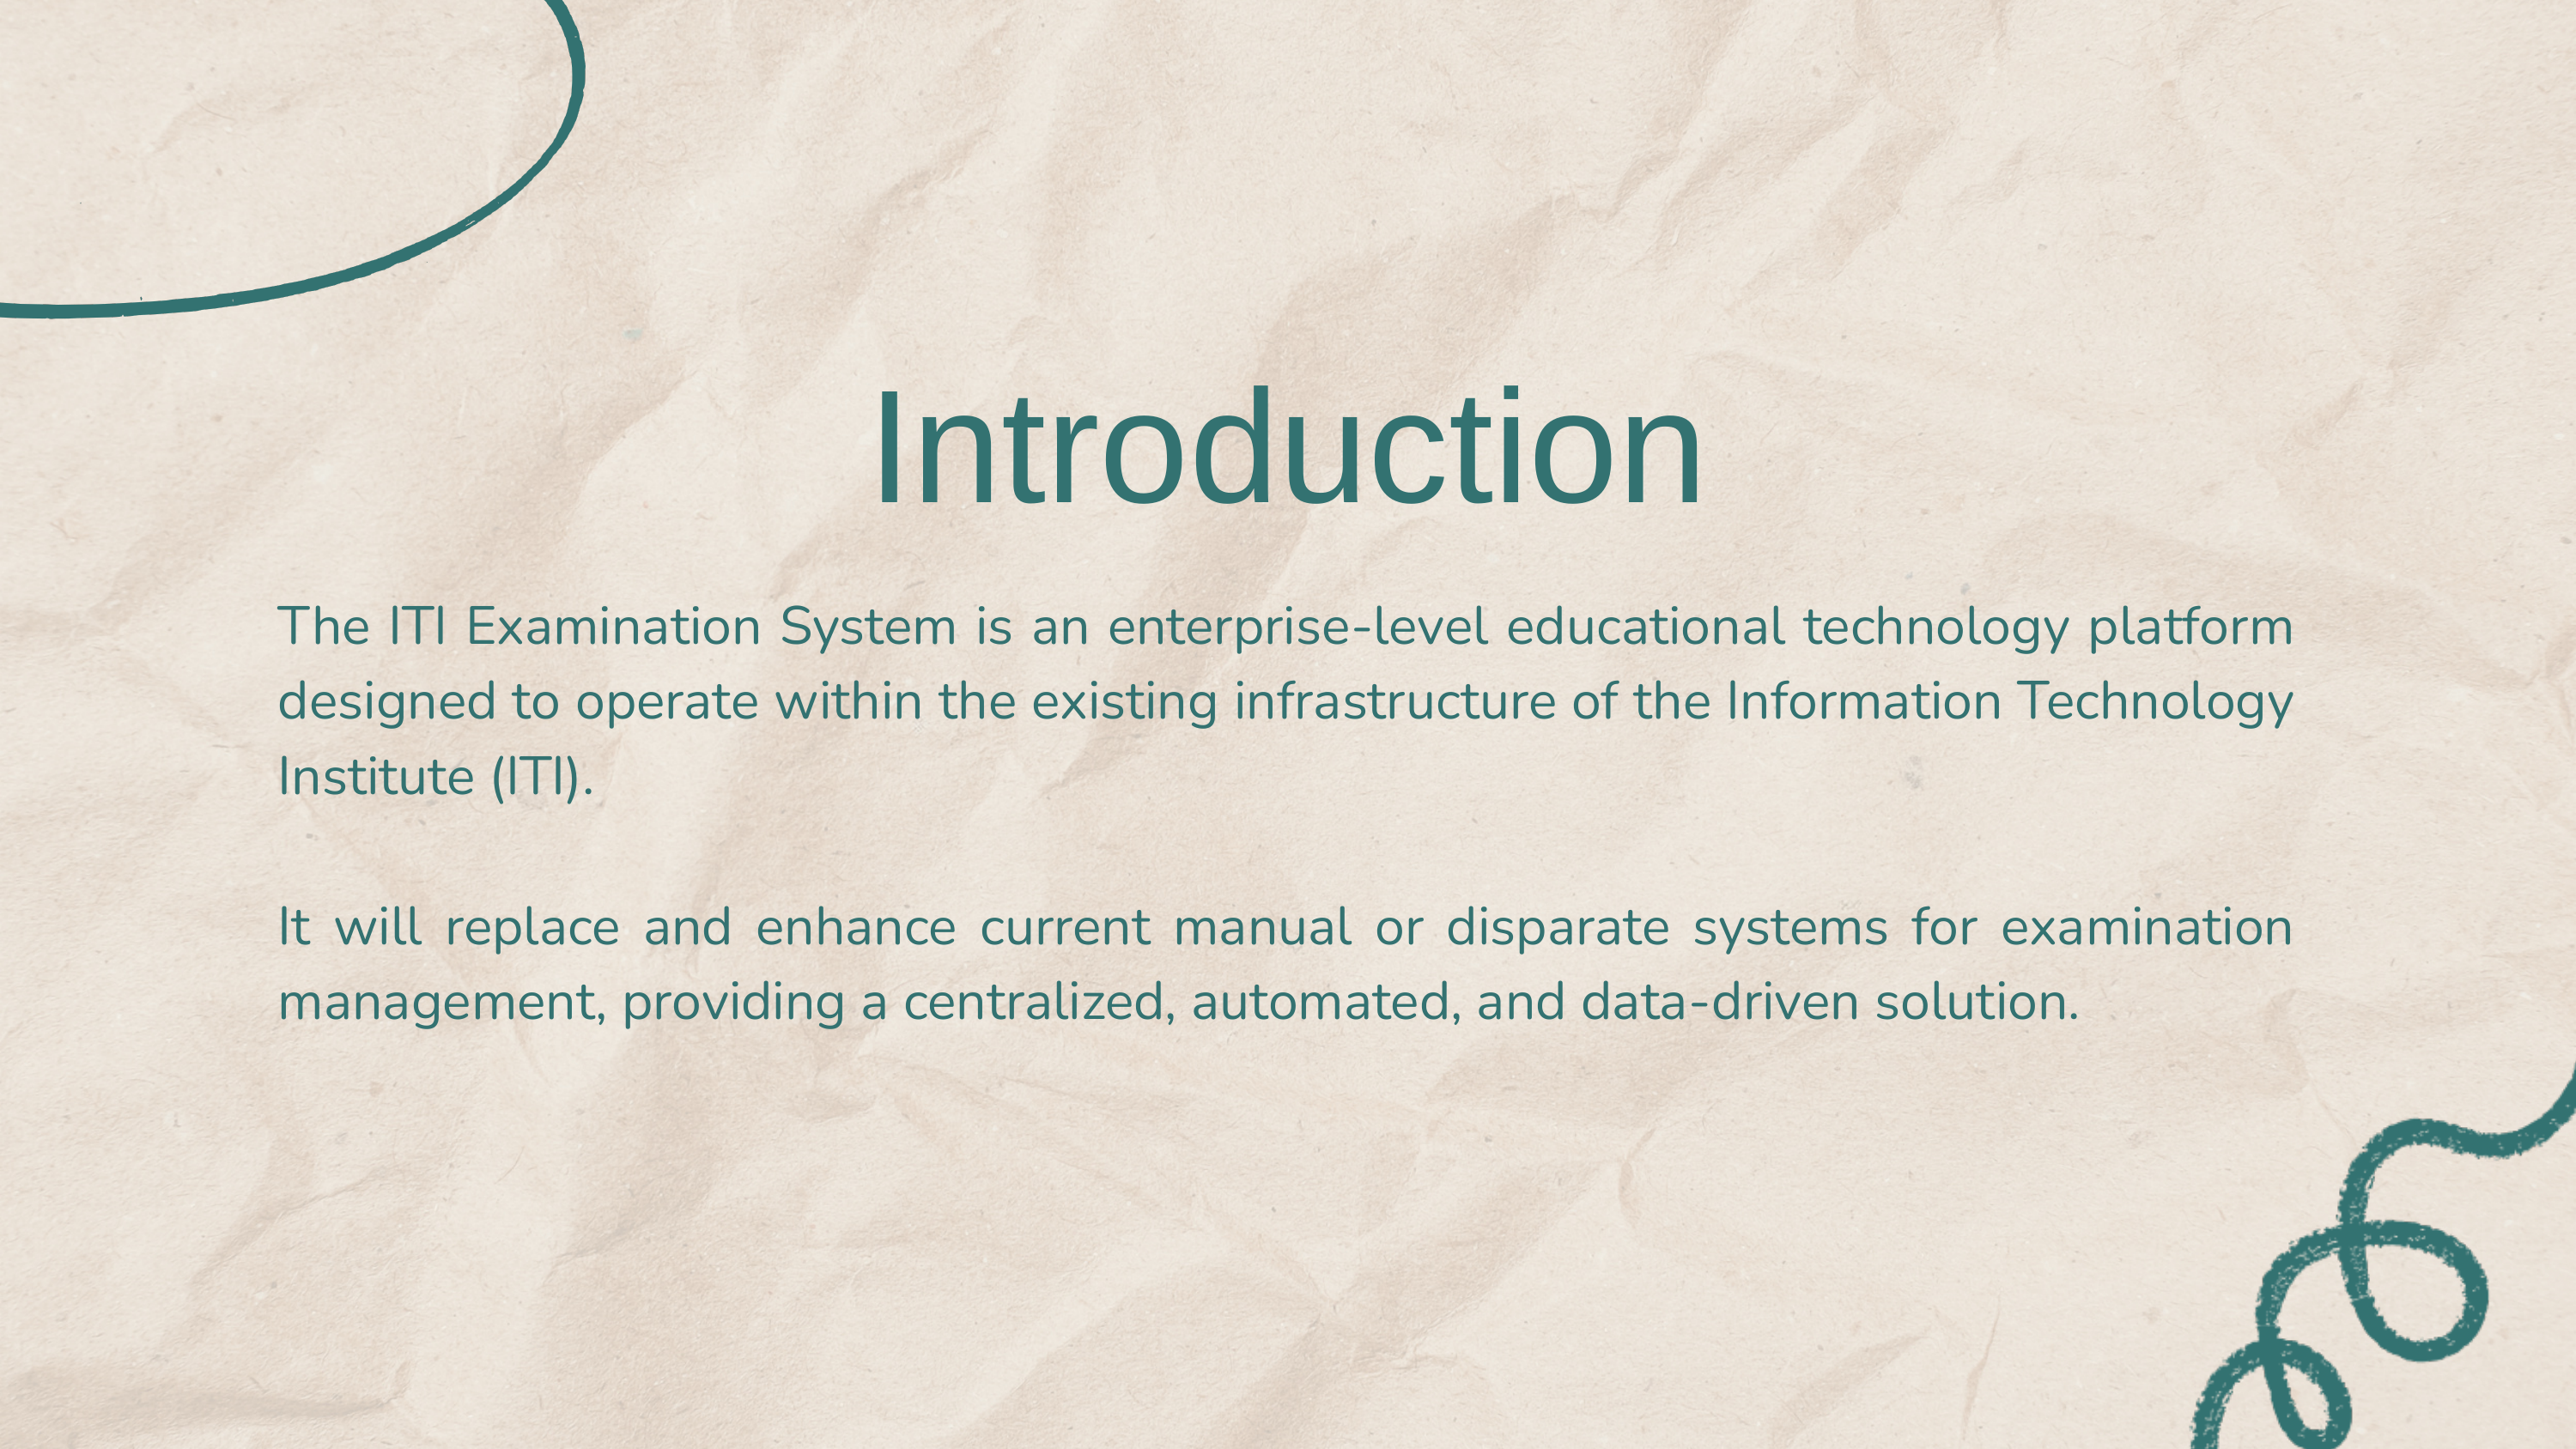

Introduction
The ITI Examination System is an enterprise-level educational technology platform designed to operate within the existing infrastructure of the Information Technology Institute (ITI).

It will replace and enhance current manual or disparate systems for examination management, providing a centralized, automated, and data-driven solution.